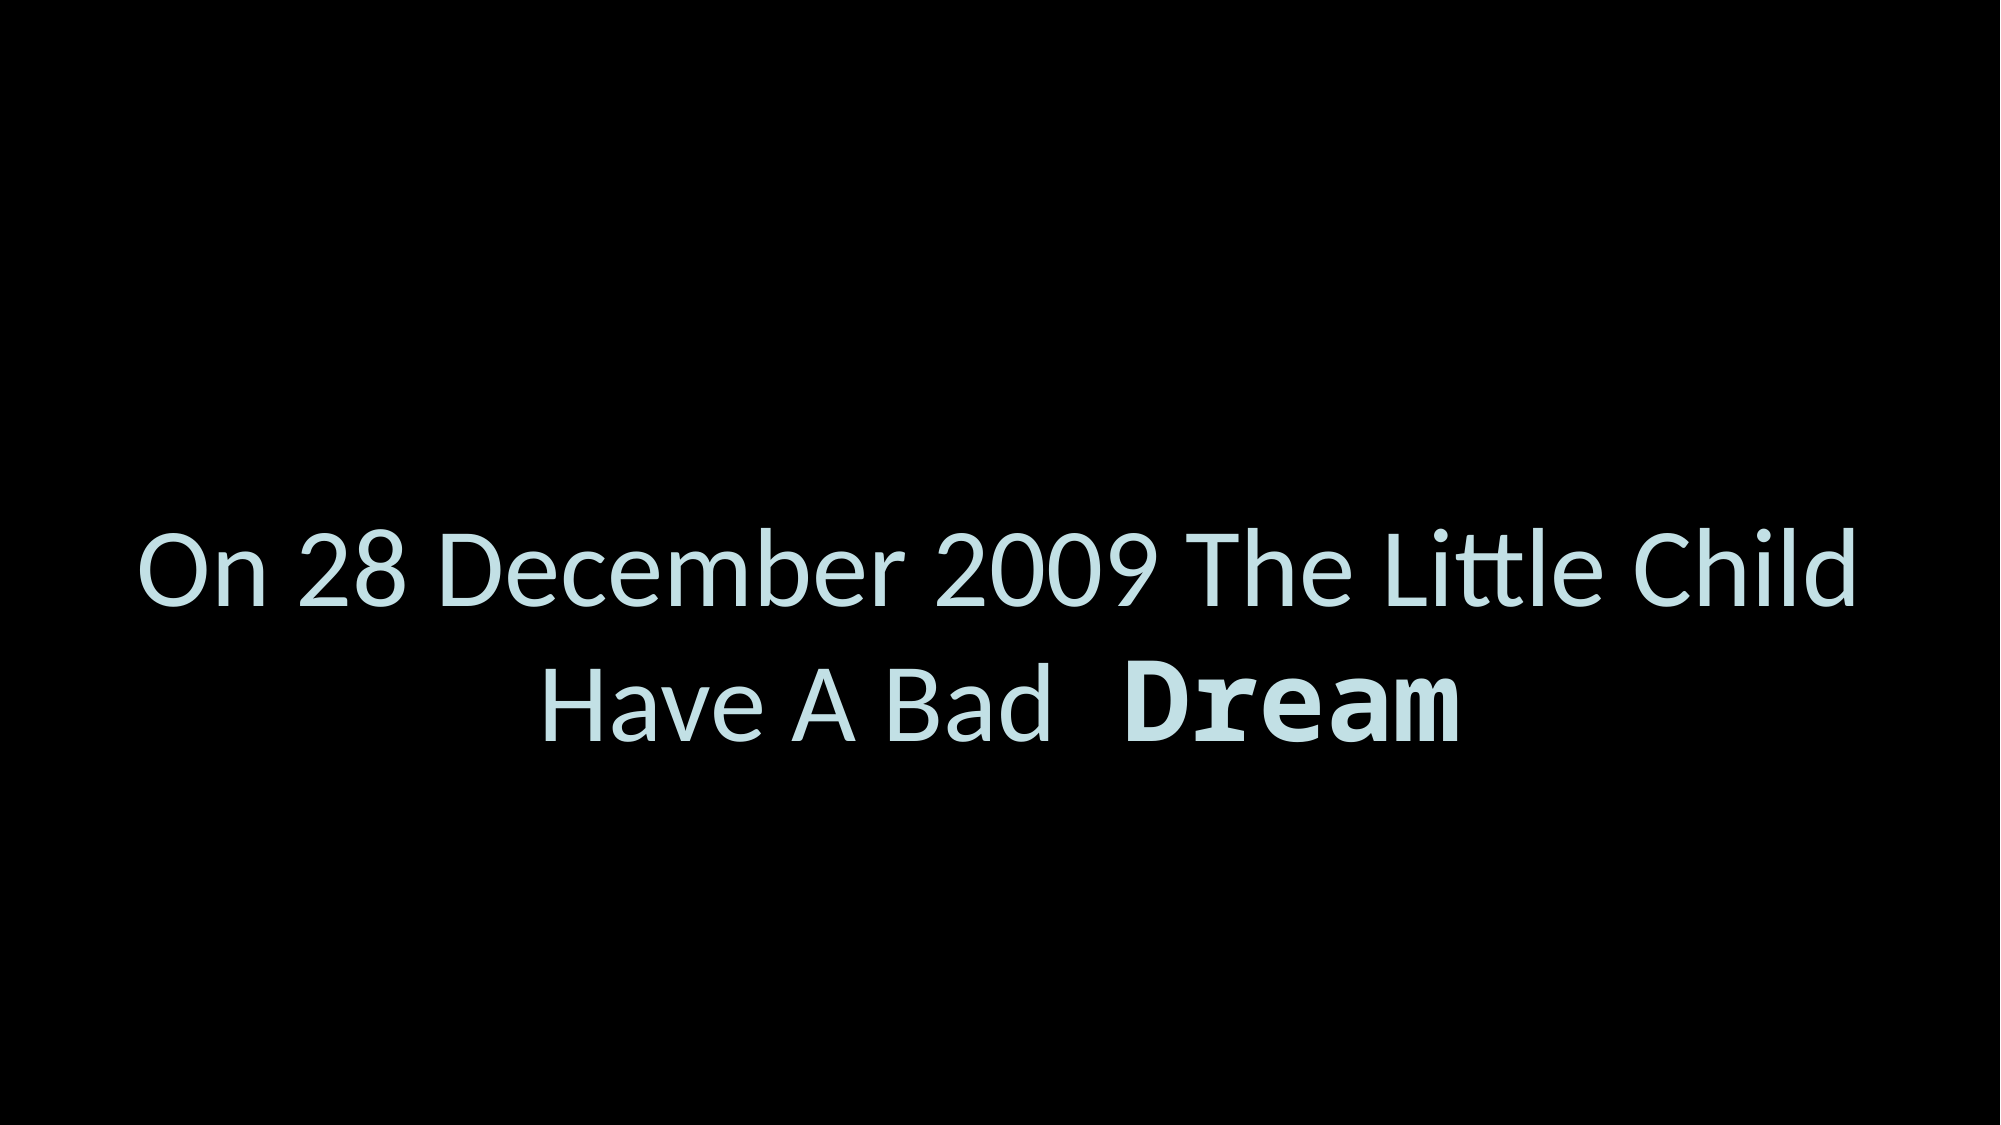

On 28 December 2009 The Little Child
Have A Bad Dream